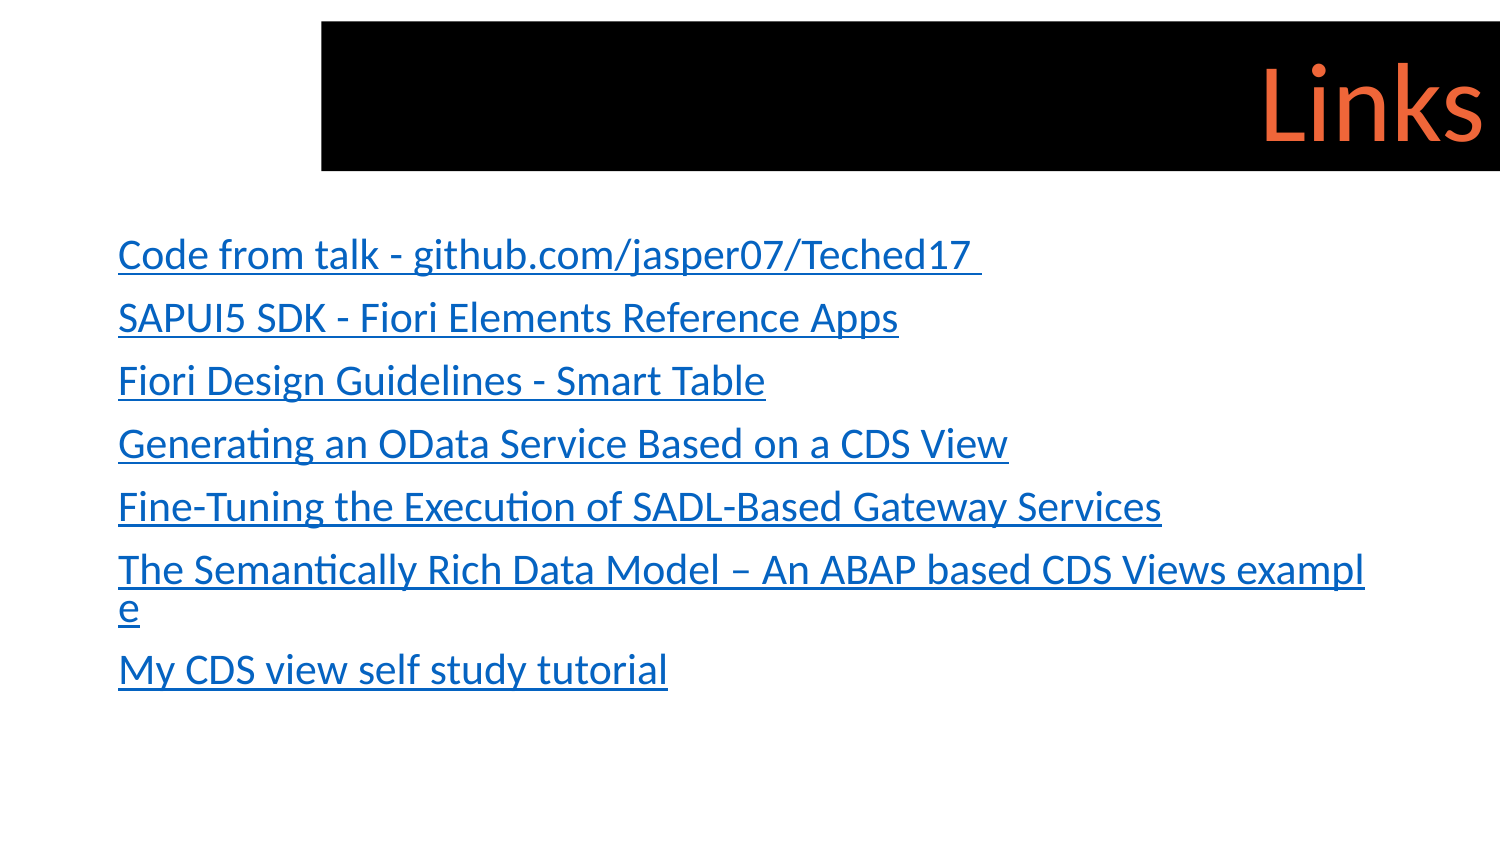

Links
Code from talk - github.com/jasper07/Teched17
SAPUI5 SDK - Fiori Elements Reference Apps
Fiori Design Guidelines - Smart Table
Generating an OData Service Based on a CDS View
Fine-Tuning the Execution of SADL-Based Gateway Services
The Semantically Rich Data Model – An ABAP based CDS Views example
My CDS view self study tutorial